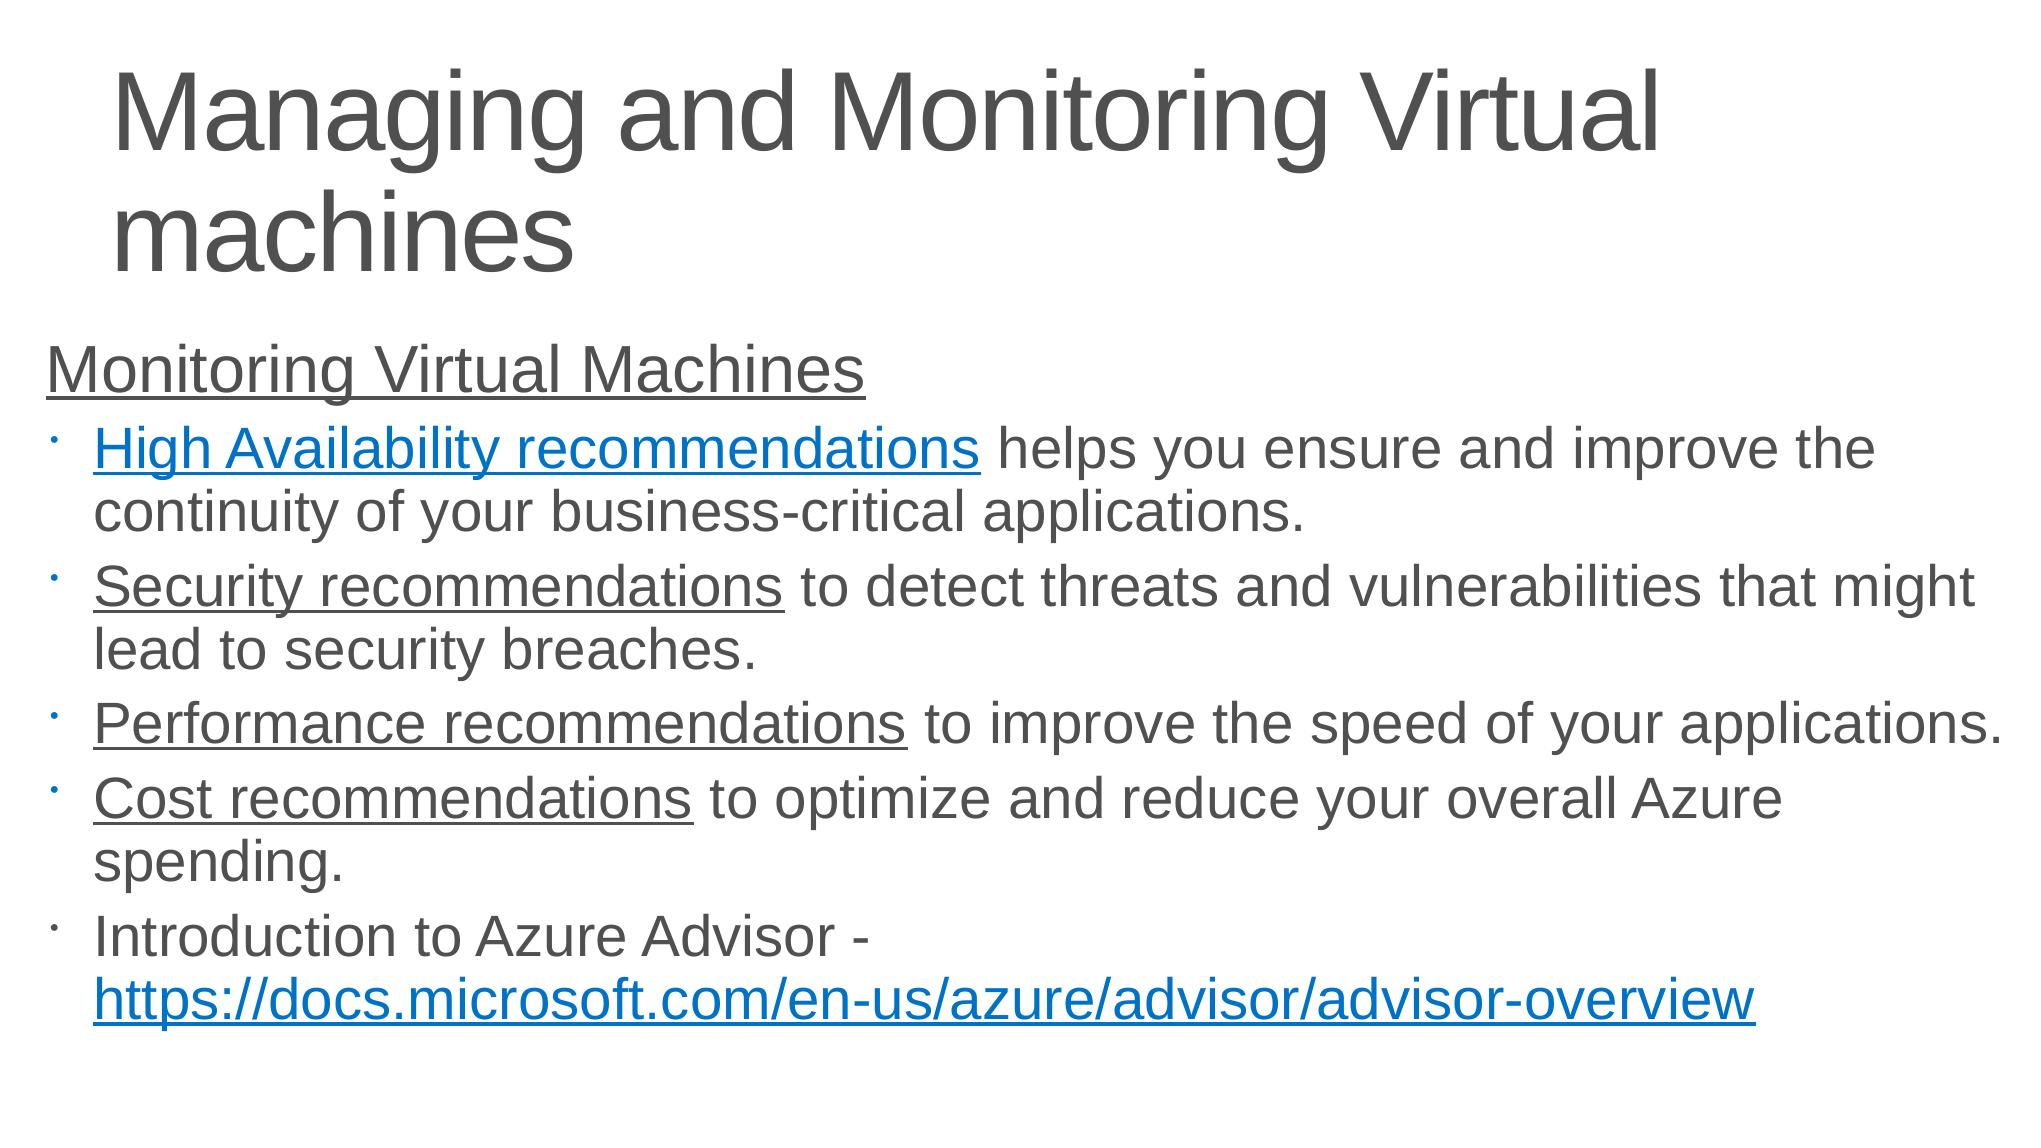

# Managing and Monitoring Virtual machines
Monitoring Virtual Machines
High Availability recommendations helps you ensure and improve the continuity of your business-critical applications.
Security recommendations to detect threats and vulnerabilities that might lead to security breaches.
Performance recommendations to improve the speed of your applications.
Cost recommendations to optimize and reduce your overall Azure spending.
Introduction to Azure Advisor - https://docs.microsoft.com/en-us/azure/advisor/advisor-overview